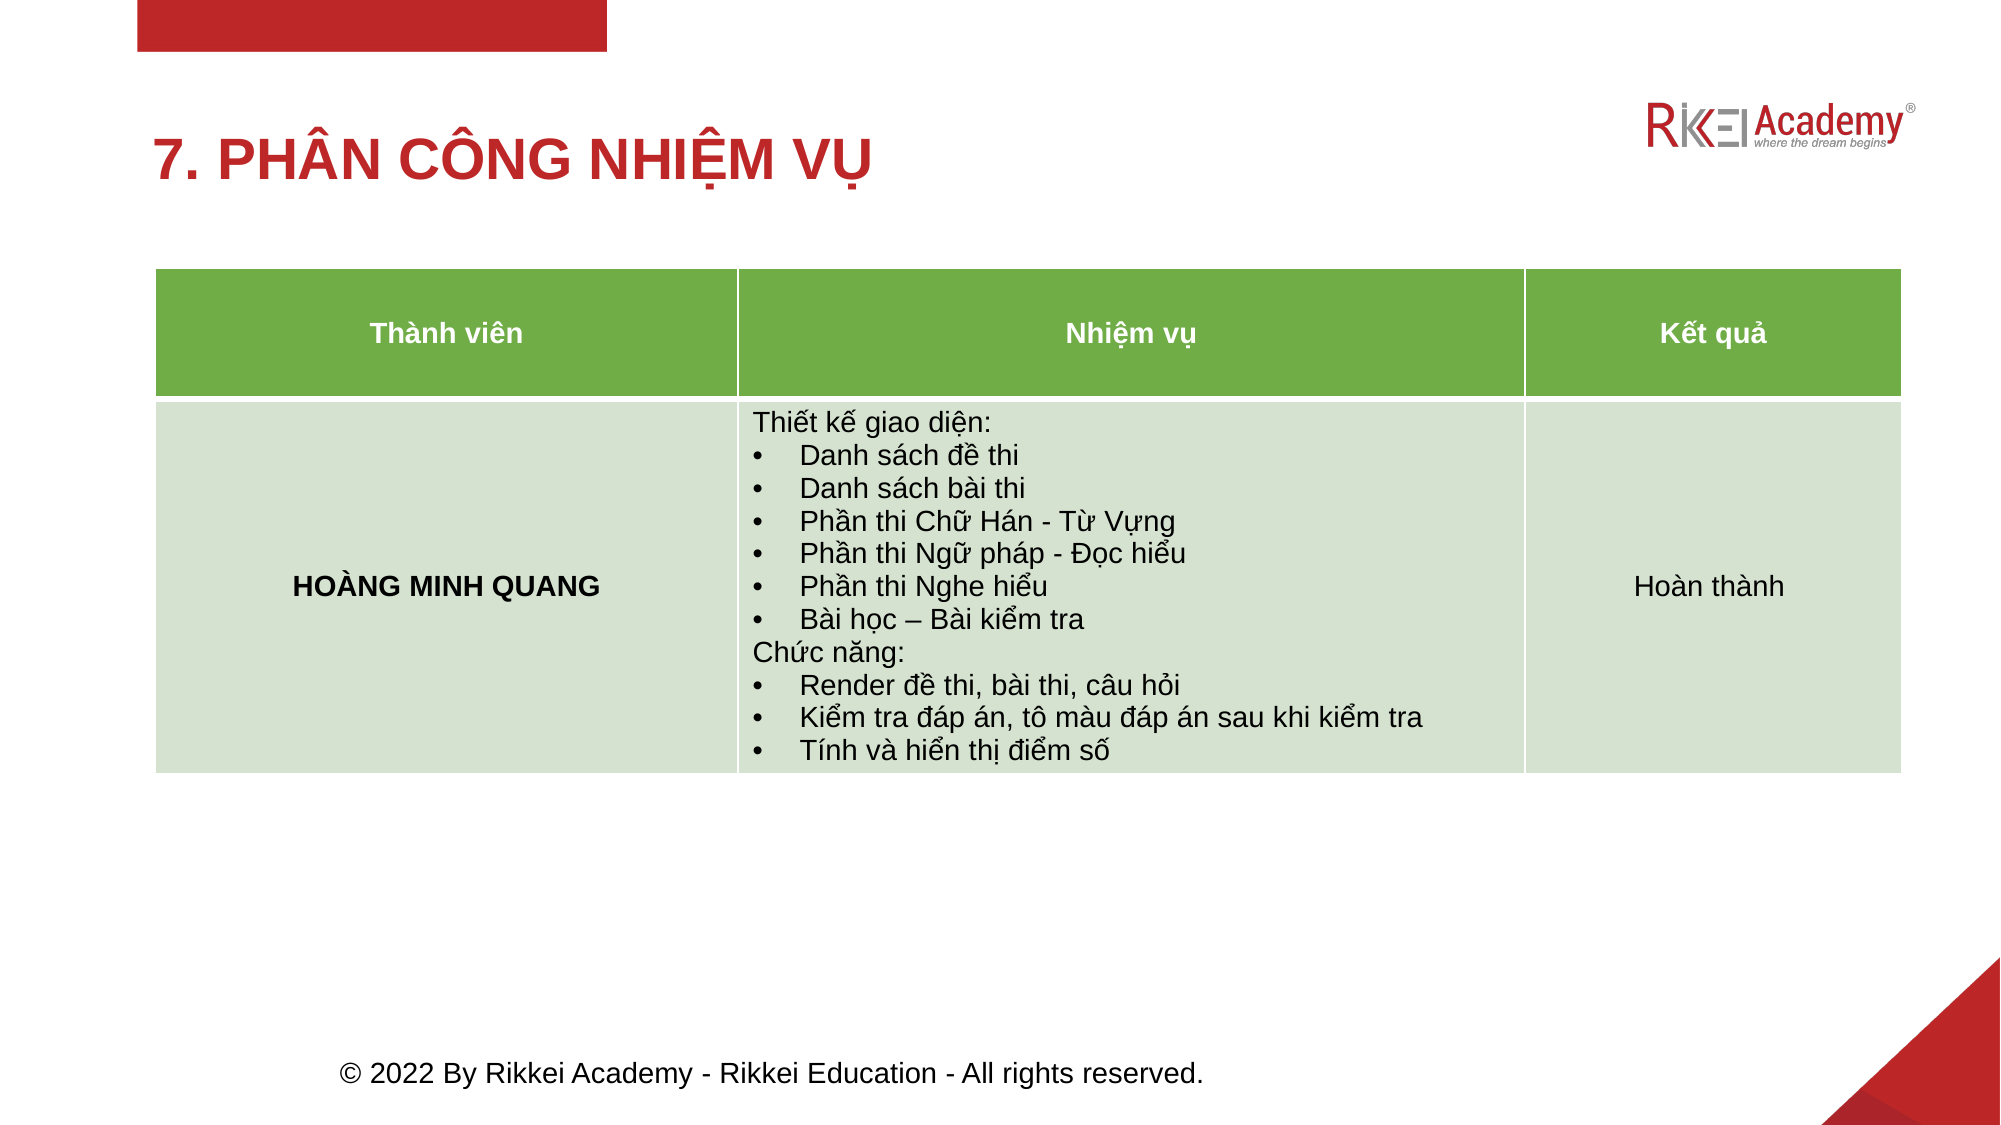

# 7. PHÂN CÔNG NHIỆM VỤ
| Thành viên | Nhiệm vụ | Kết quả |
| --- | --- | --- |
| HOÀNG MINH QUANG | Thiết kế giao diện: Danh sách đề thi Danh sách bài thi Phần thi Chữ Hán - Từ Vựng Phần thi Ngữ pháp - Đọc hiểu Phần thi Nghe hiểu Bài học – Bài kiểm tra Chức năng: Render đề thi, bài thi, câu hỏi Kiểm tra đáp án, tô màu đáp án sau khi kiểm tra Tính và hiển thị điểm số | Hoàn thành |